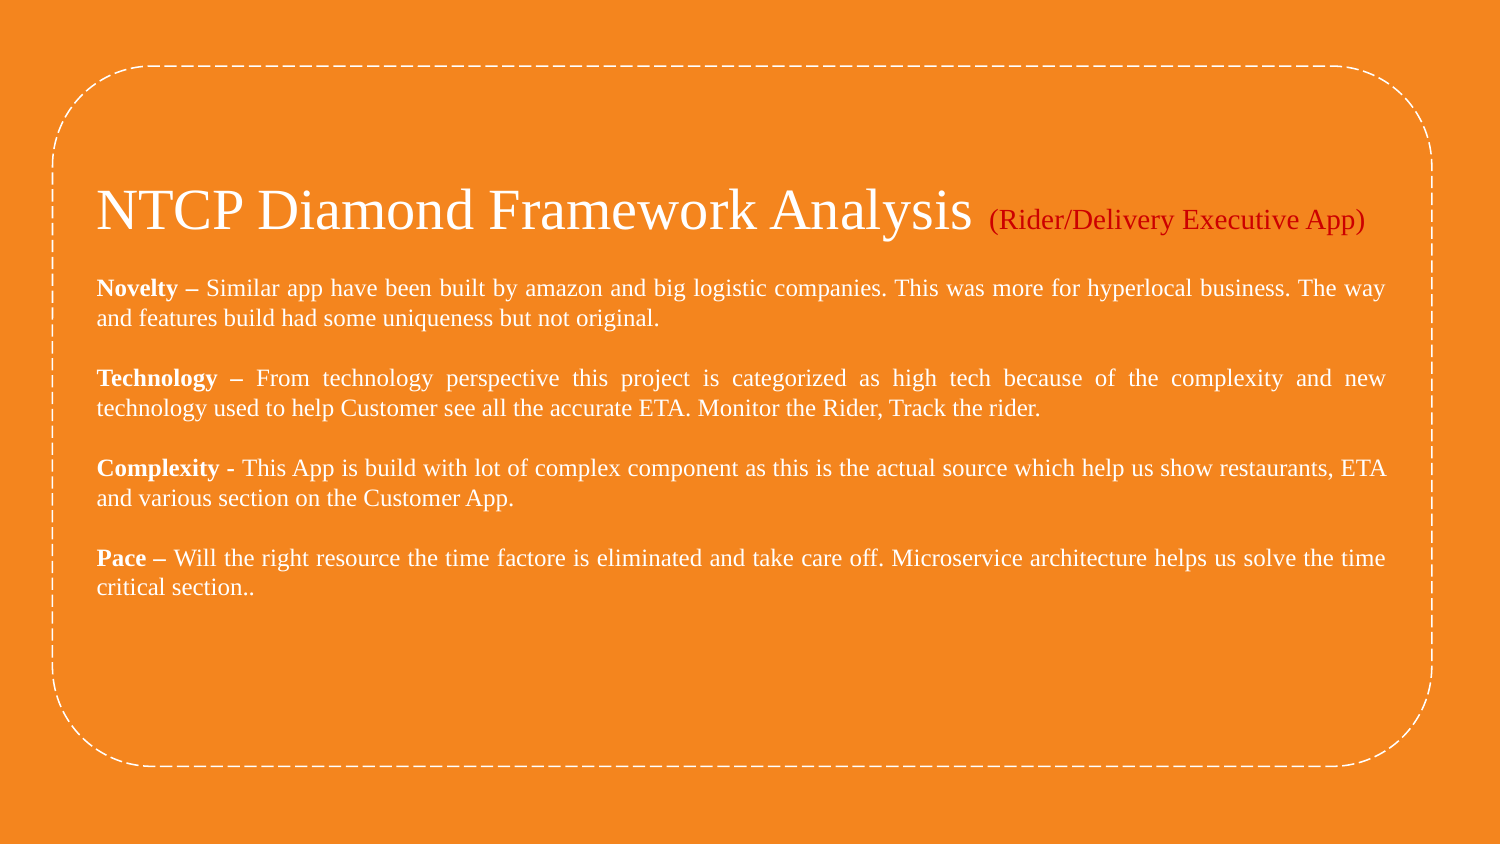

NTCP Diamond Framework Analysis (Rider/Delivery Executive App)

Novelty – Similar app have been built by amazon and big logistic companies. This was more for hyperlocal business. The way and features build had some uniqueness but not original.

Technology – From technology perspective this project is categorized as high tech because of the complexity and new technology used to help Customer see all the accurate ETA. Monitor the Rider, Track the rider.

Complexity - This App is build with lot of complex component as this is the actual source which help us show restaurants, ETA and various section on the Customer App.

Pace – Will the right resource the time factore is eliminated and take care off. Microservice architecture helps us solve the time critical section..